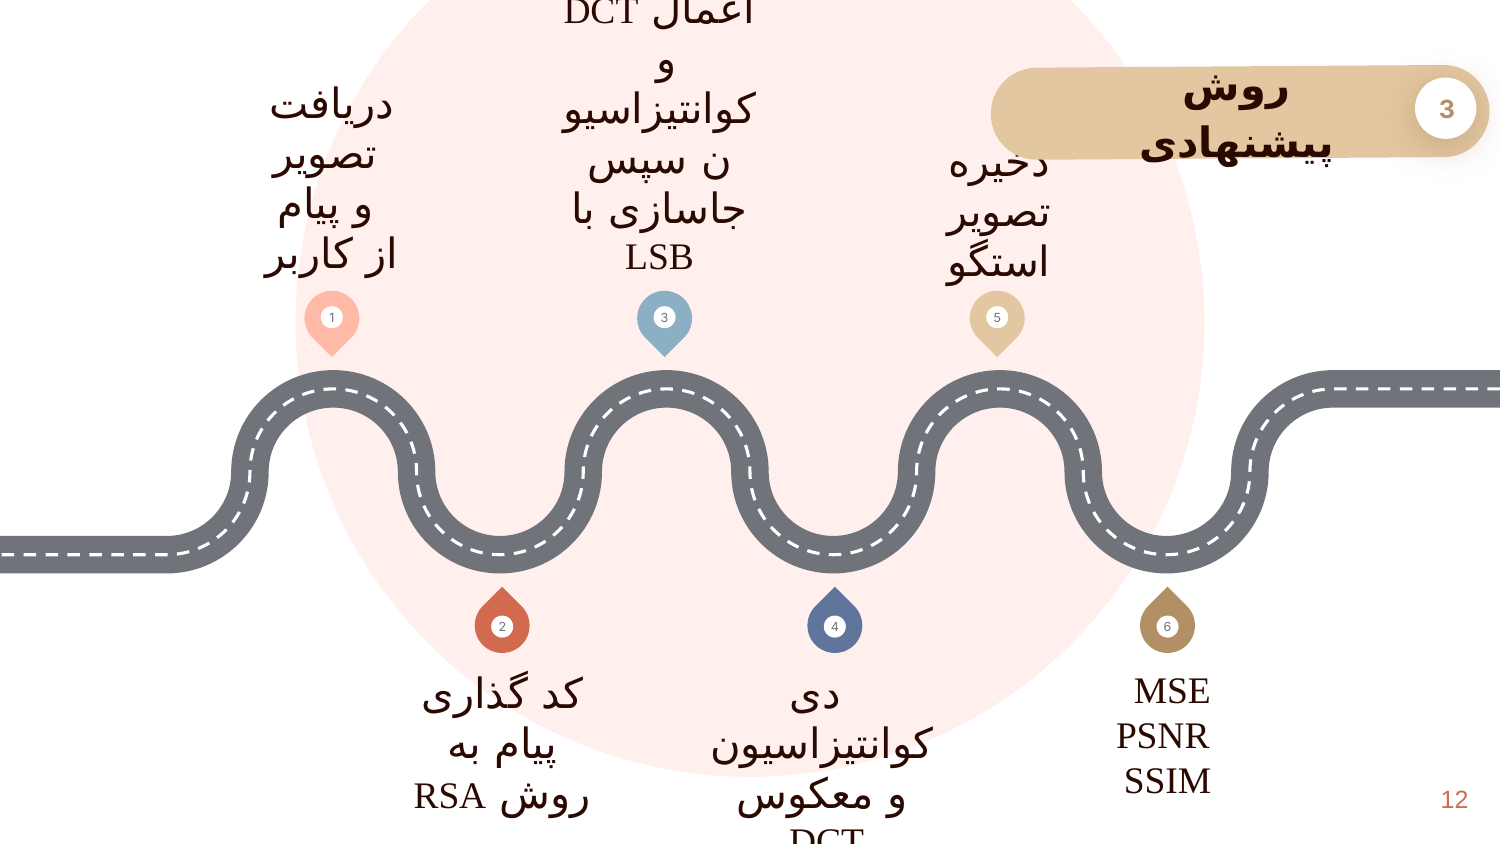

3
روش پیشنهادی
ذخیره تصویر استگو
دریافت تصویر
و پیام
از کاربر
اعمال DCT و  کوانتیزاسیون سپس جاسازی با LSB

1

3

5

2

4

6
کد گذاری پیام به روش RSA
 دی کوانتیزاسیون و معکوس DCT
MSE
 PSNR
SSIM
12